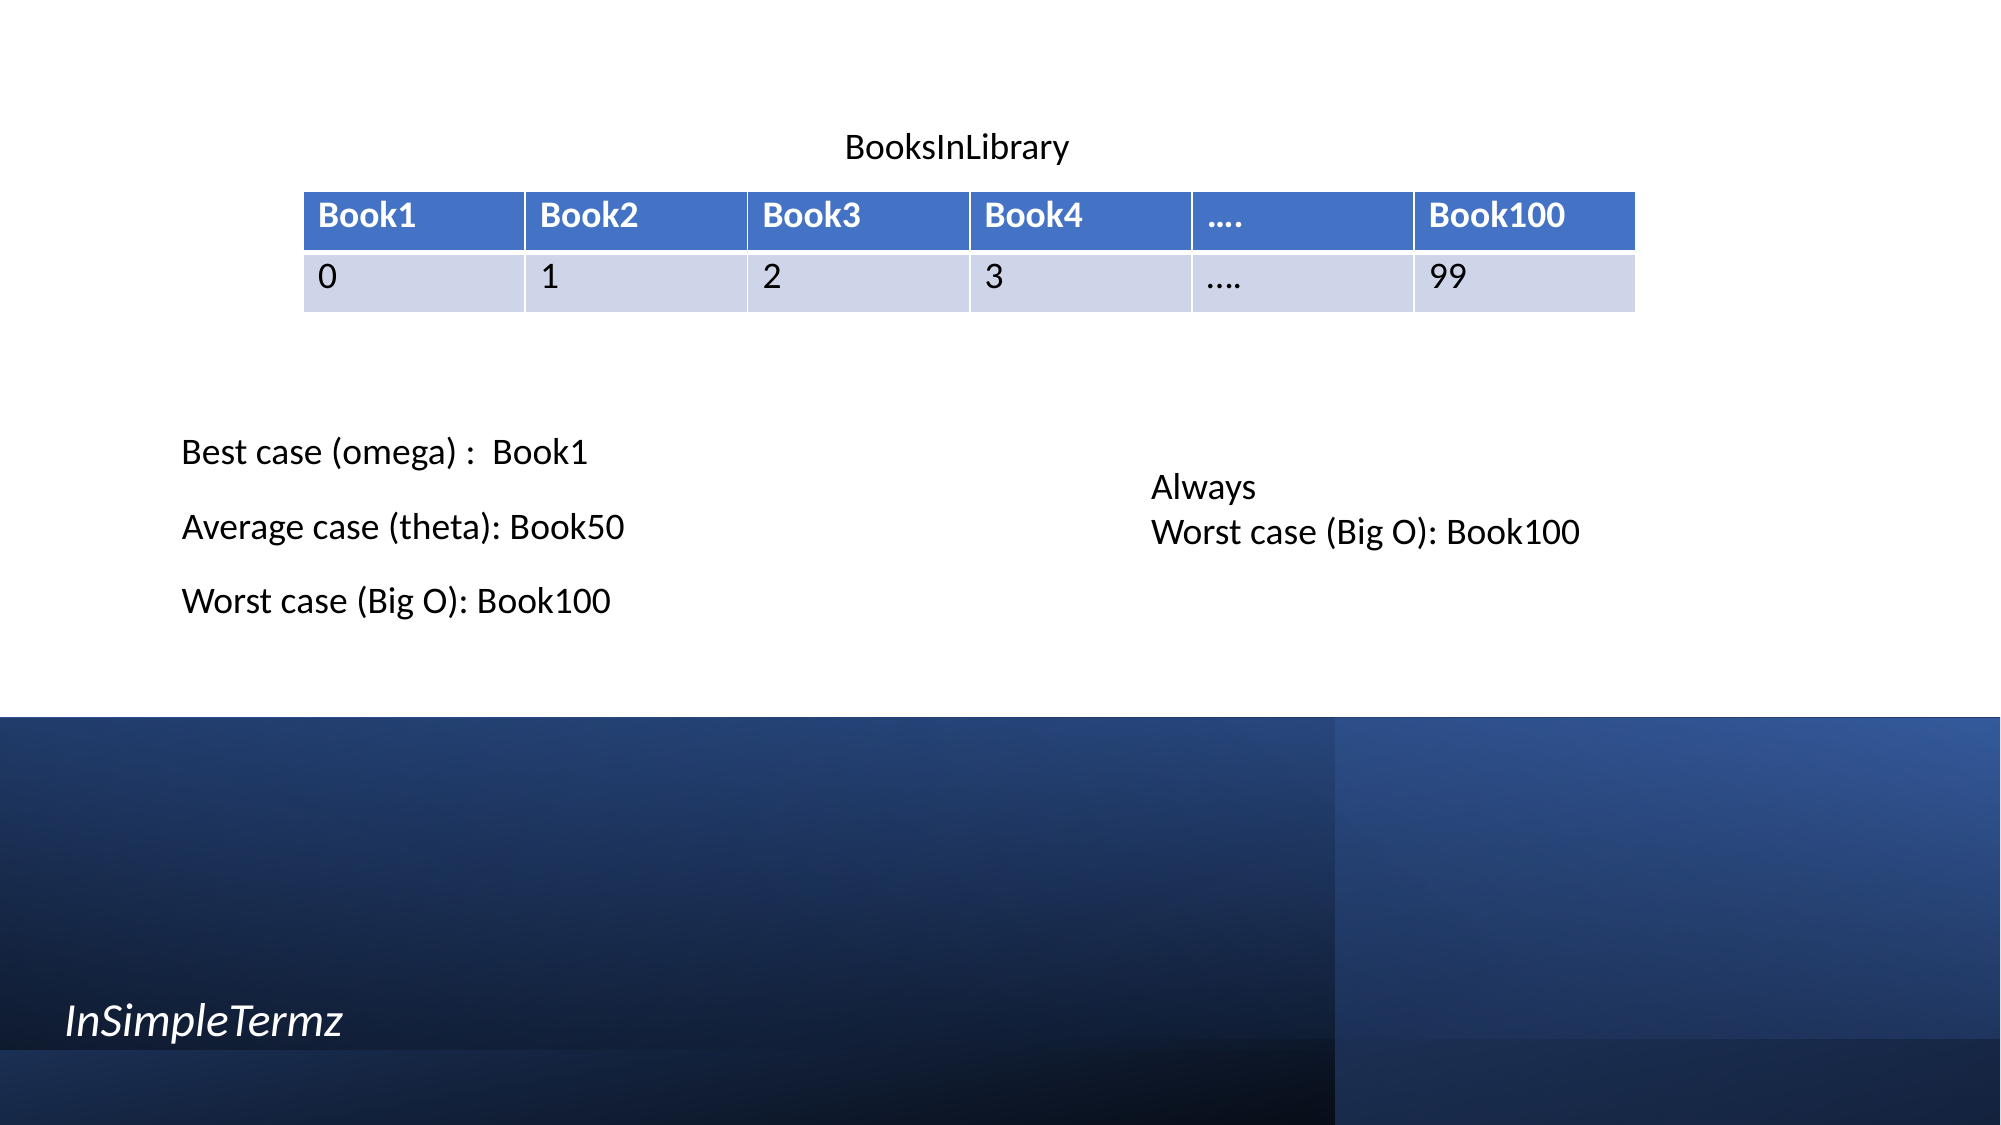

BooksInLibrary
| Book1 | Book2 | Book3 | Book4 | …. | Book100 |
| --- | --- | --- | --- | --- | --- |
| 0 | 1 | 2 | 3 | …. | 99 |
Best case (omega) :  Book1
Always
Worst case (Big O): Book100
Average case (theta): Book50
Worst case (Big O): Book100

InSimpleTermz